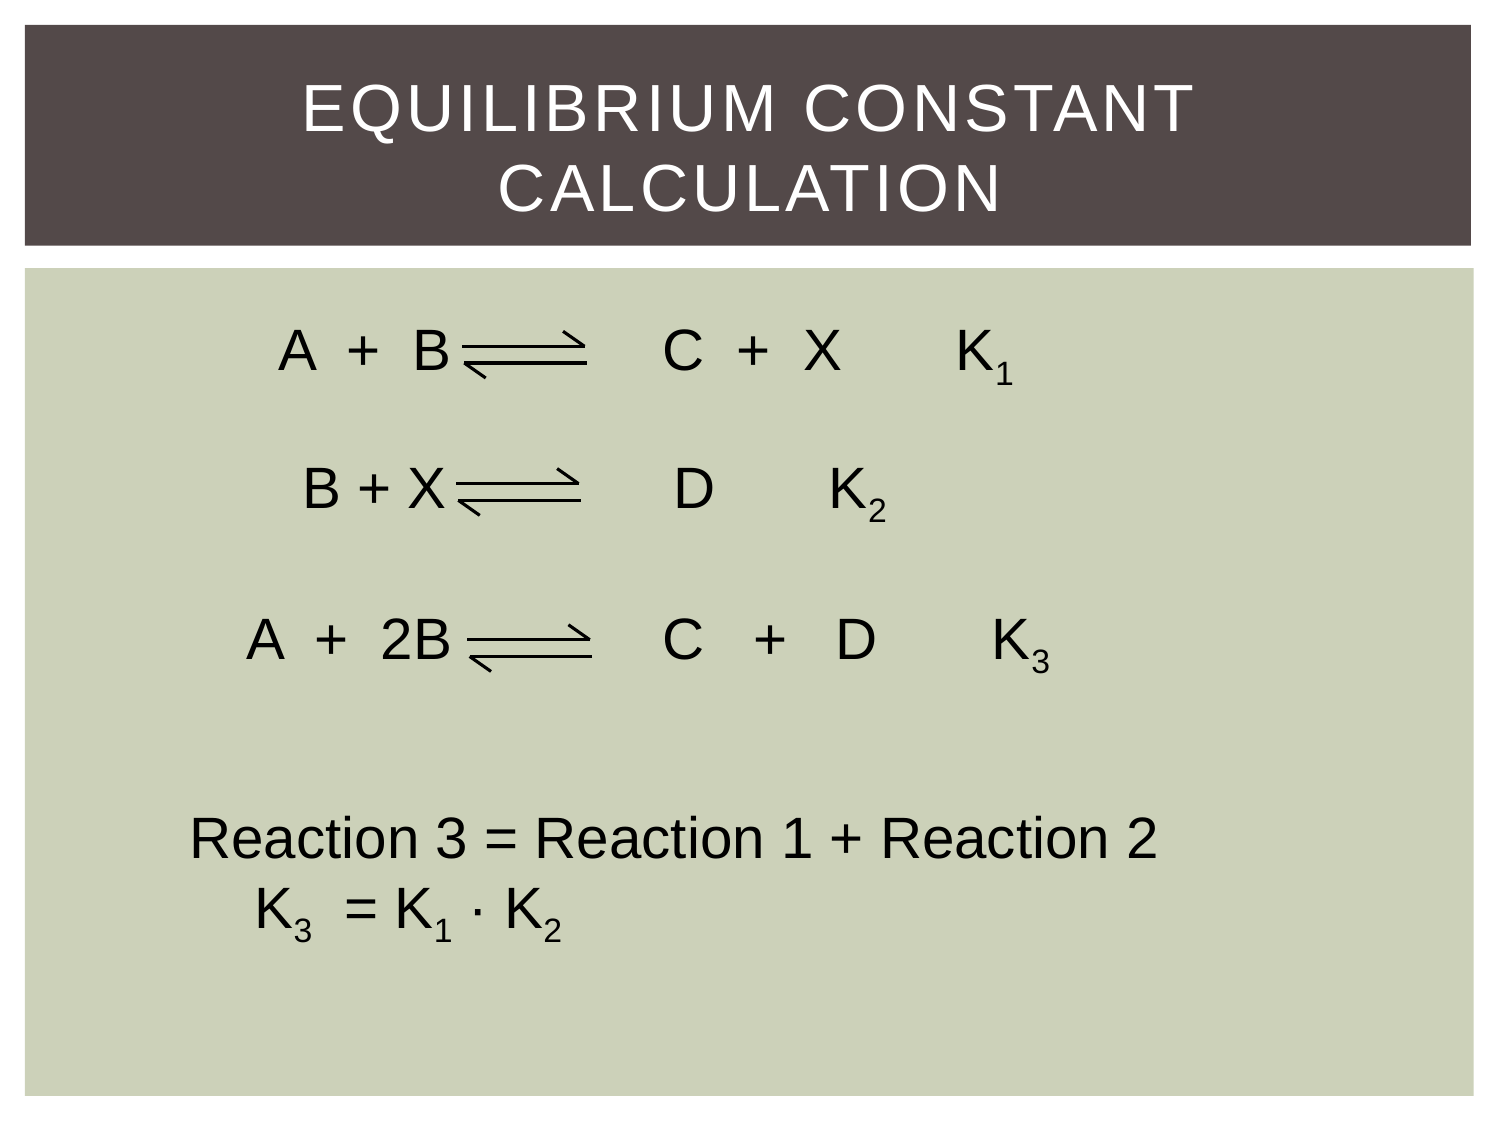

# Equilibrium constant calculation
A  +  B             C  +  X       K1

  B + X              D       K2

A  +  2B             C   +   D       K3
Reaction 3 = Reaction 1 + Reaction 2
    K3  = K1 · K2
45